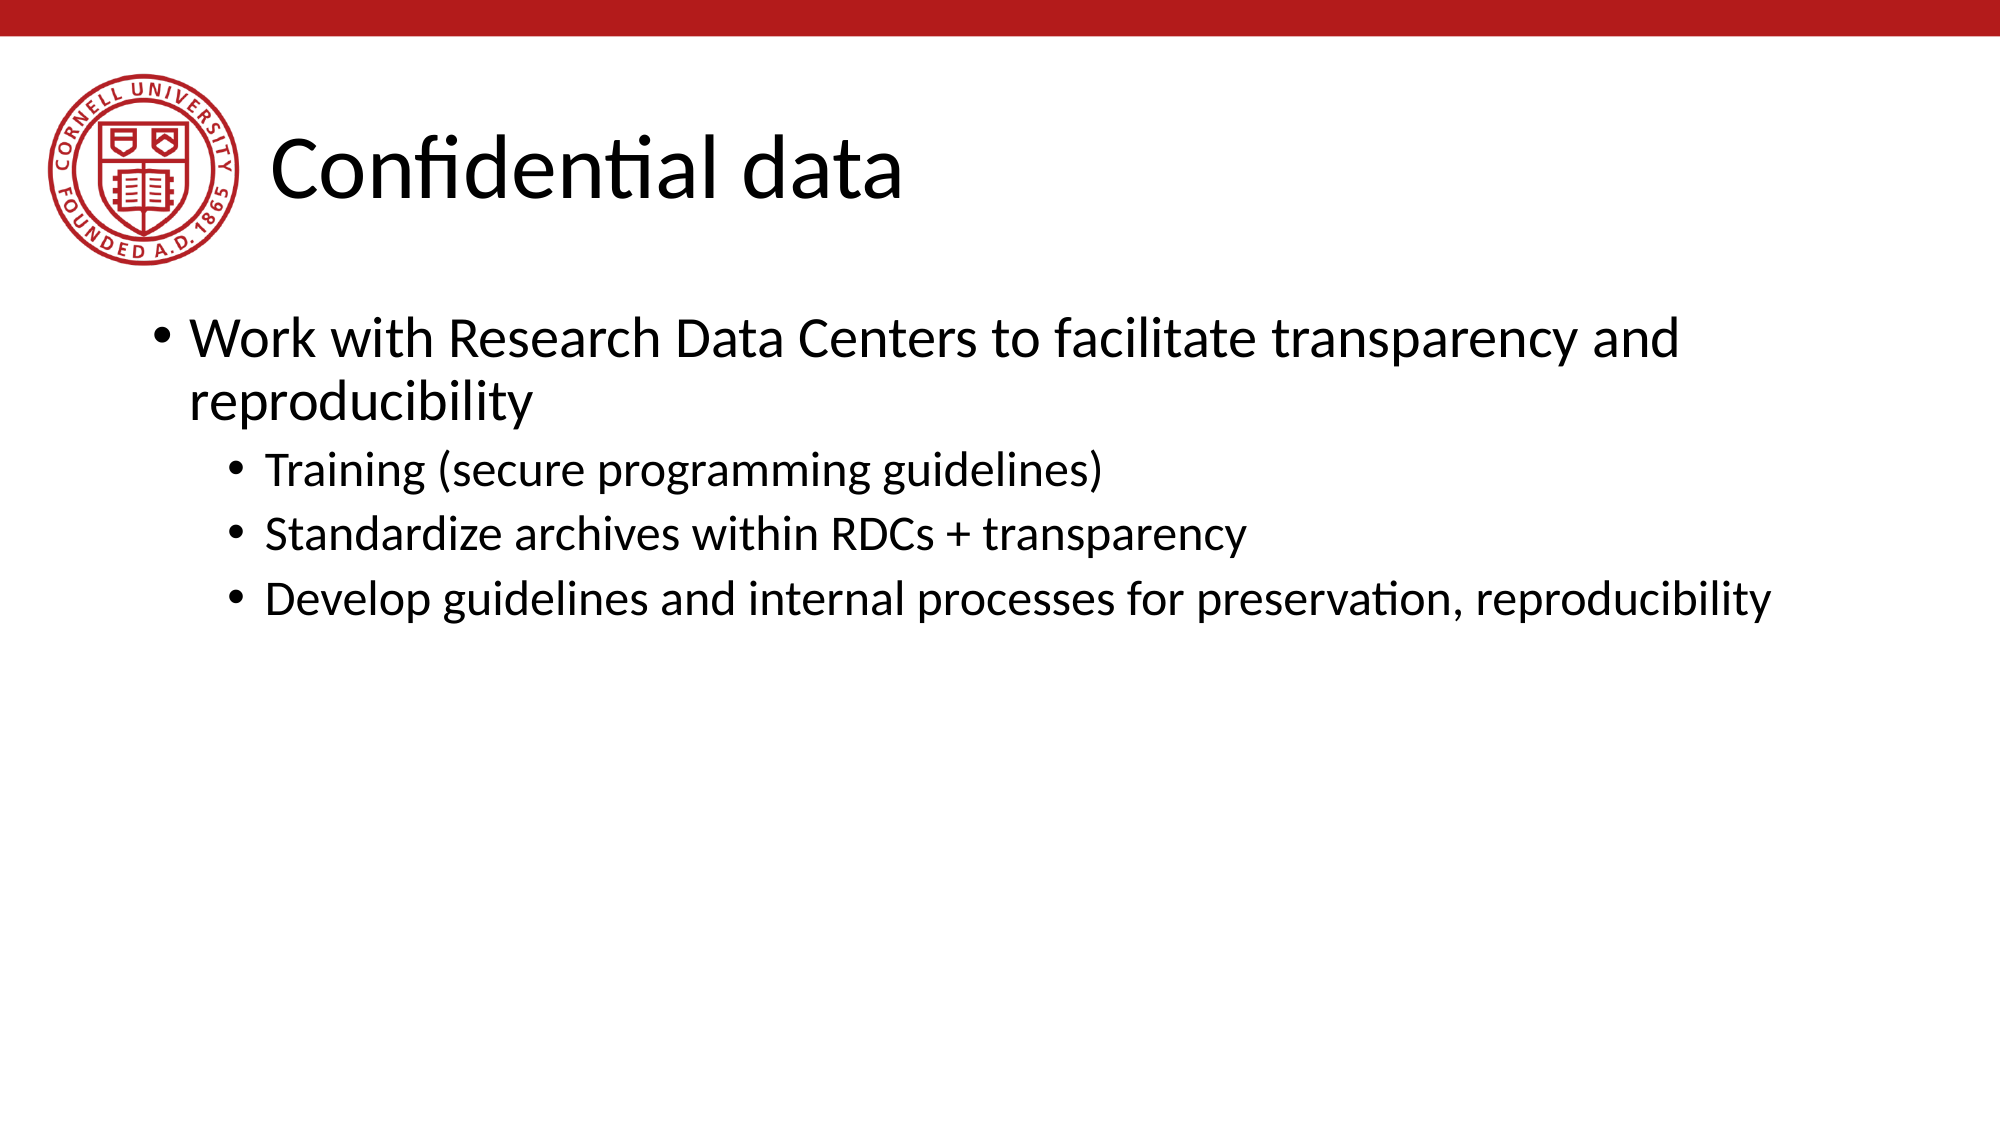

# Confidential data
Work with Research Data Centers to facilitate transparency and reproducibility
Training (secure programming guidelines)
Standardize archives within RDCs + transparency
Develop guidelines and internal processes for preservation, reproducibility